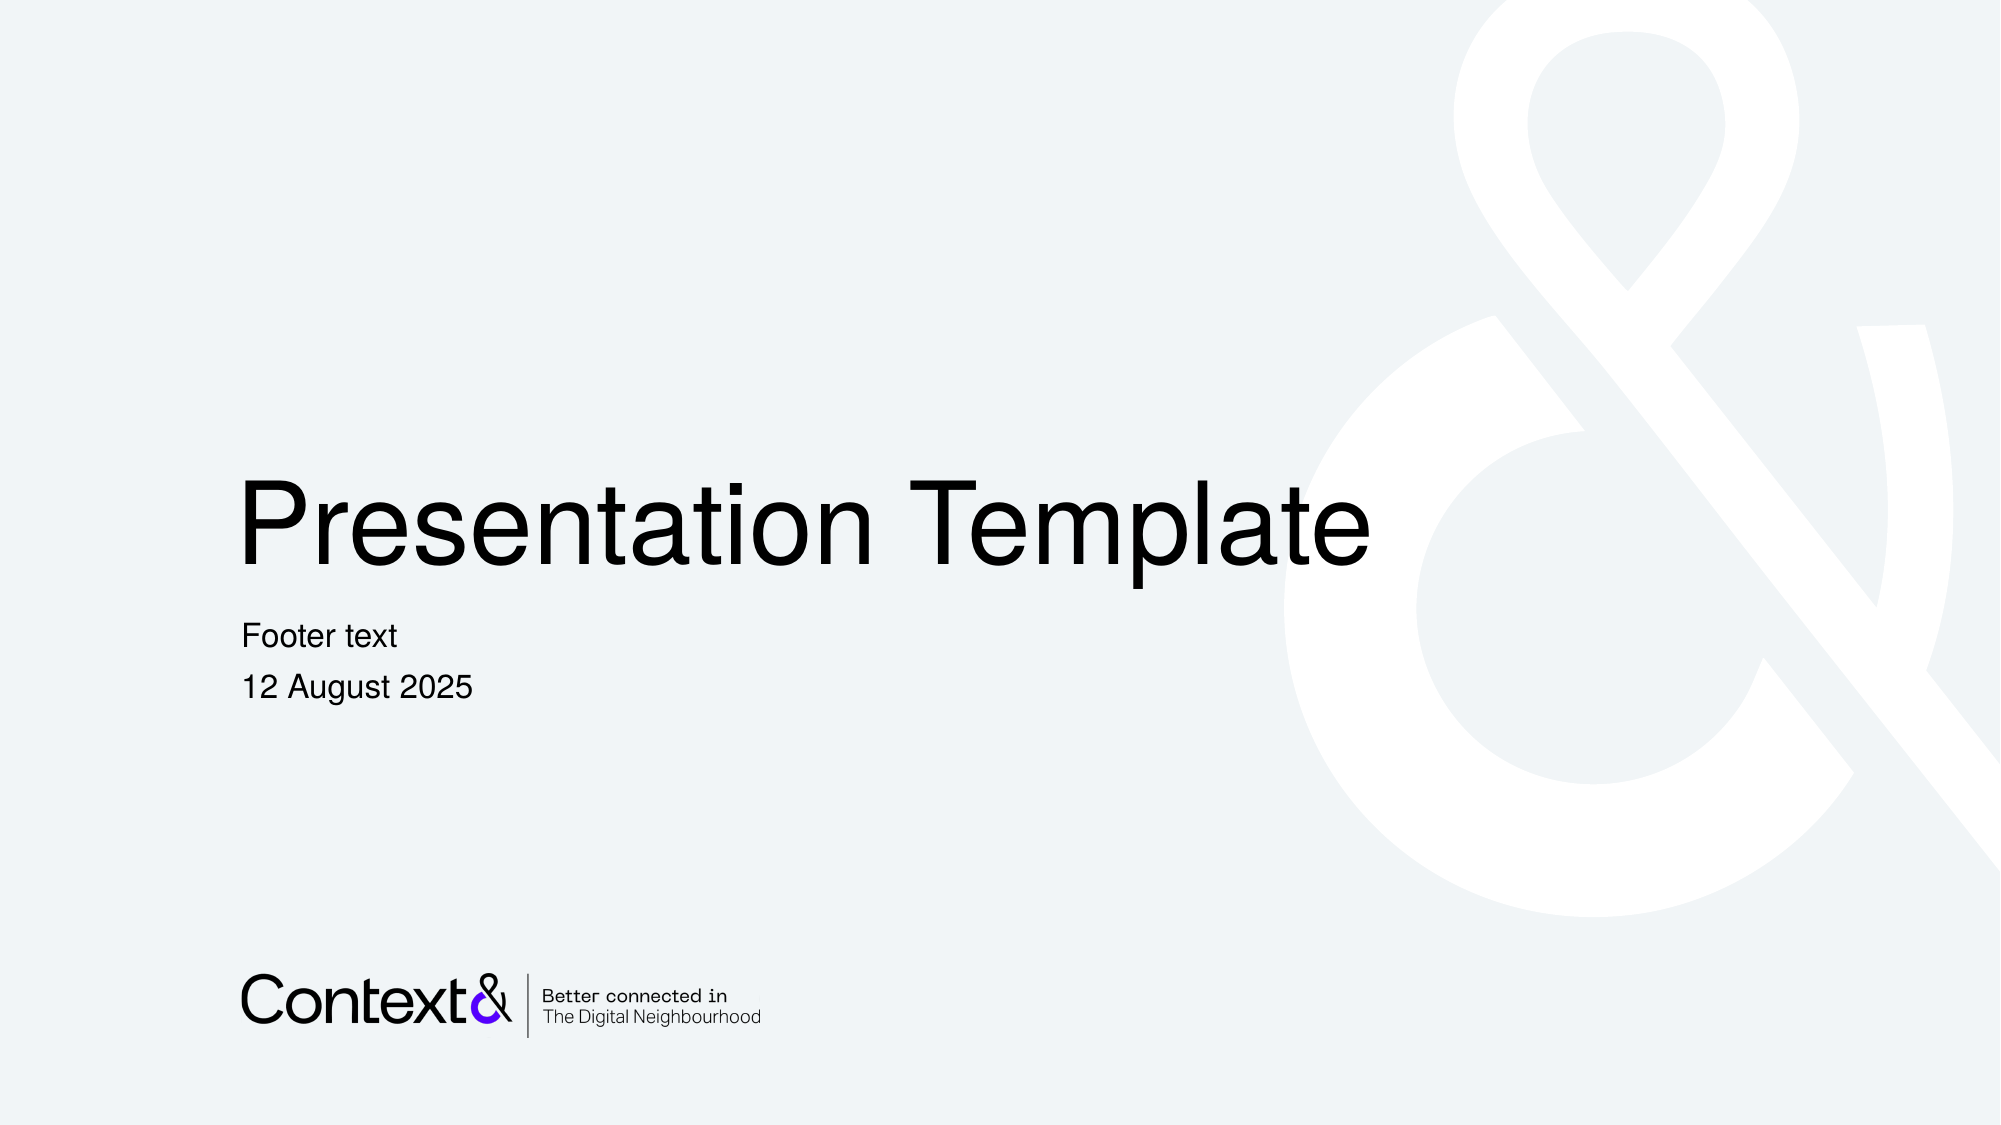

# Presentation Template

Footer text
12 August 2025